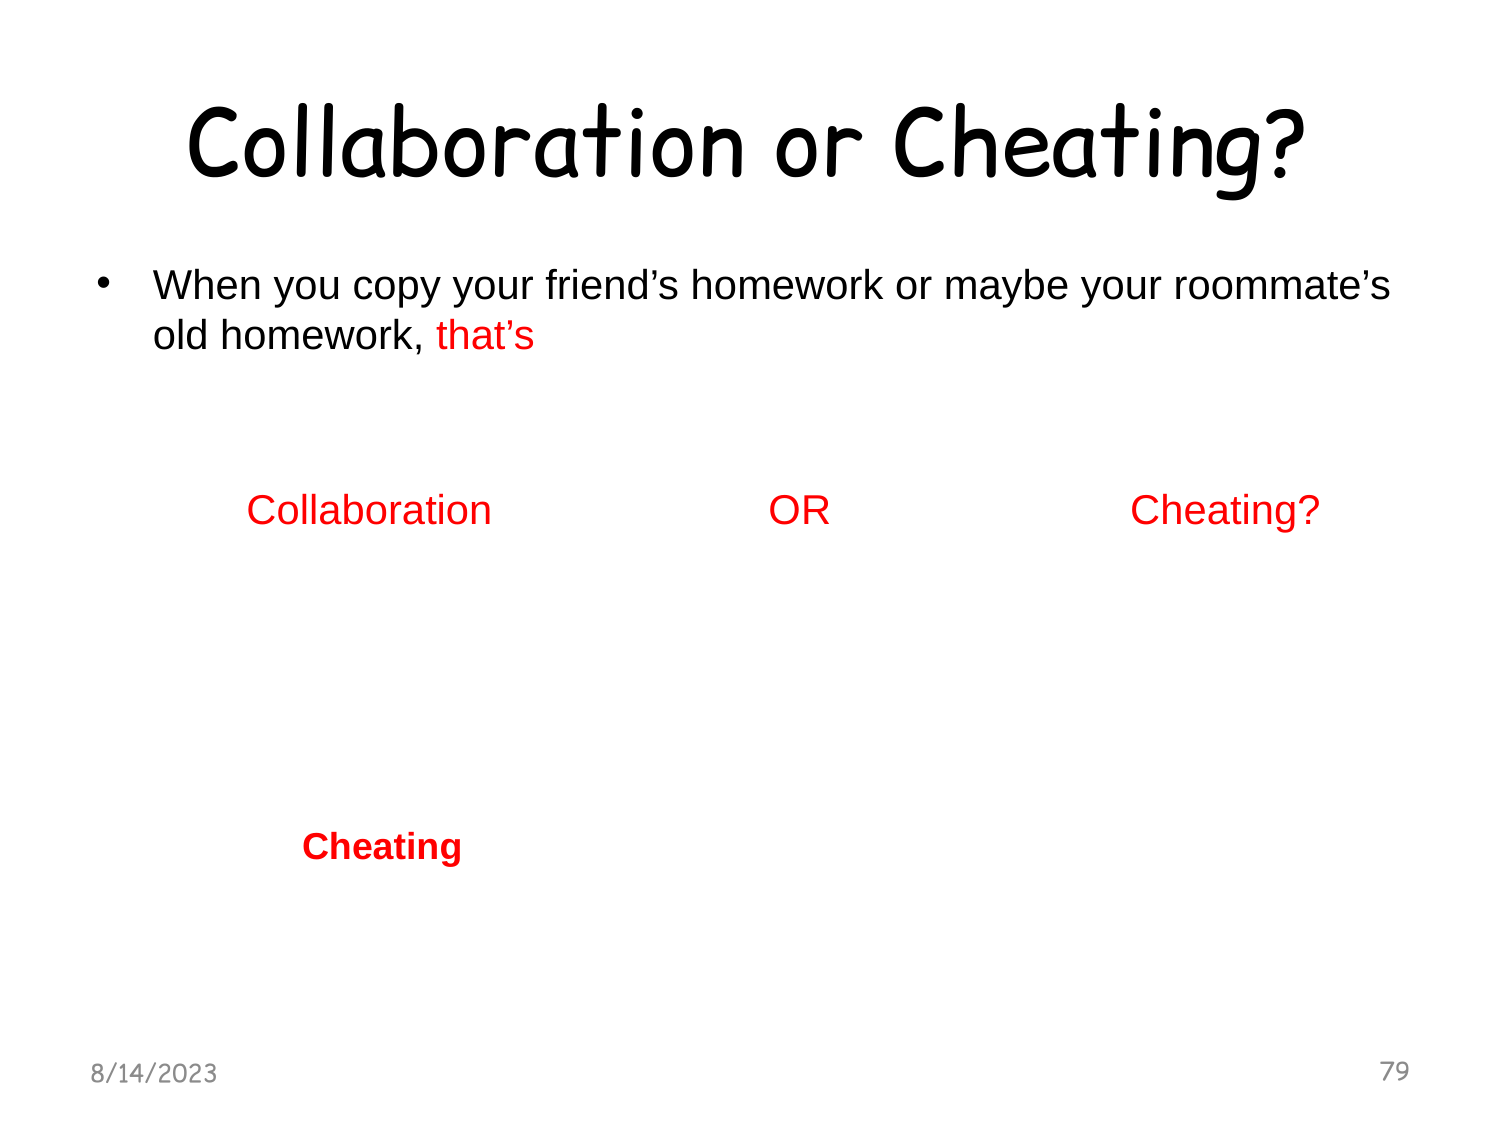

# Collaboration or Cheating?
When you copy your friend’s homework or maybe your roommate’s old homework, that’s

	Collaboration                        OR                          Cheating?
Cheating
8/14/2023
79